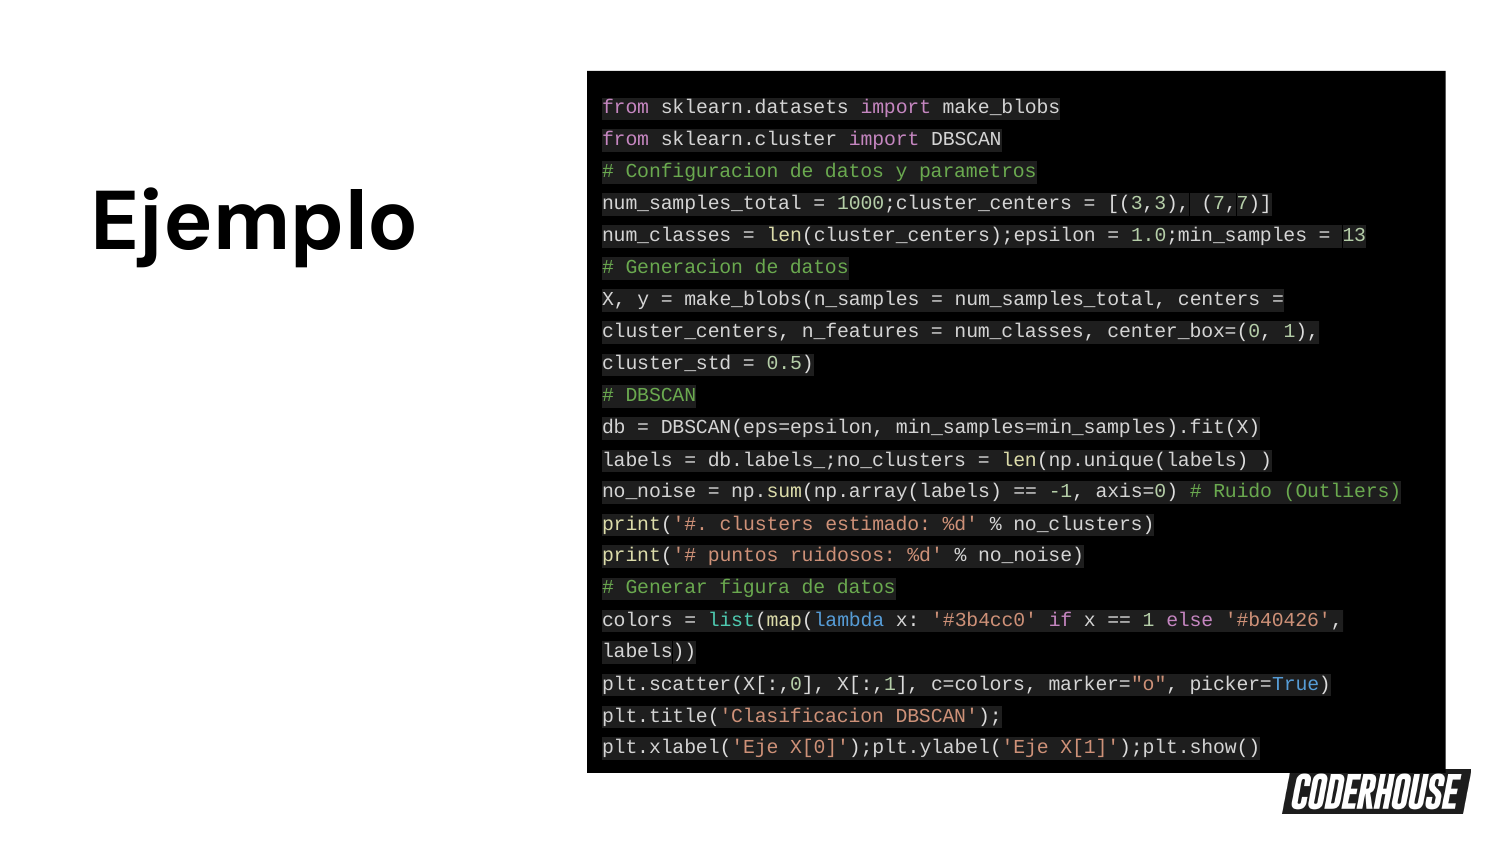

from sklearn.datasets import make_blobs
from sklearn.cluster import DBSCAN
# Configuracion de datos y parametros
num_samples_total = 1000;cluster_centers = [(3,3), (7,7)]
num_classes = len(cluster_centers);epsilon = 1.0;min_samples = 13
# Generacion de datos
X, y = make_blobs(n_samples = num_samples_total, centers = cluster_centers, n_features = num_classes, center_box=(0, 1), cluster_std = 0.5)
# DBSCAN
db = DBSCAN(eps=epsilon, min_samples=min_samples).fit(X)
labels = db.labels_;no_clusters = len(np.unique(labels) )
no_noise = np.sum(np.array(labels) == -1, axis=0) # Ruido (Outliers)
print('#. clusters estimado: %d' % no_clusters)
print('# puntos ruidosos: %d' % no_noise)
# Generar figura de datos
colors = list(map(lambda x: '#3b4cc0' if x == 1 else '#b40426', labels))
plt.scatter(X[:,0], X[:,1], c=colors, marker="o", picker=True)
plt.title('Clasificacion DBSCAN');
plt.xlabel('Eje X[0]');plt.ylabel('Eje X[1]');plt.show()
Ejemplo